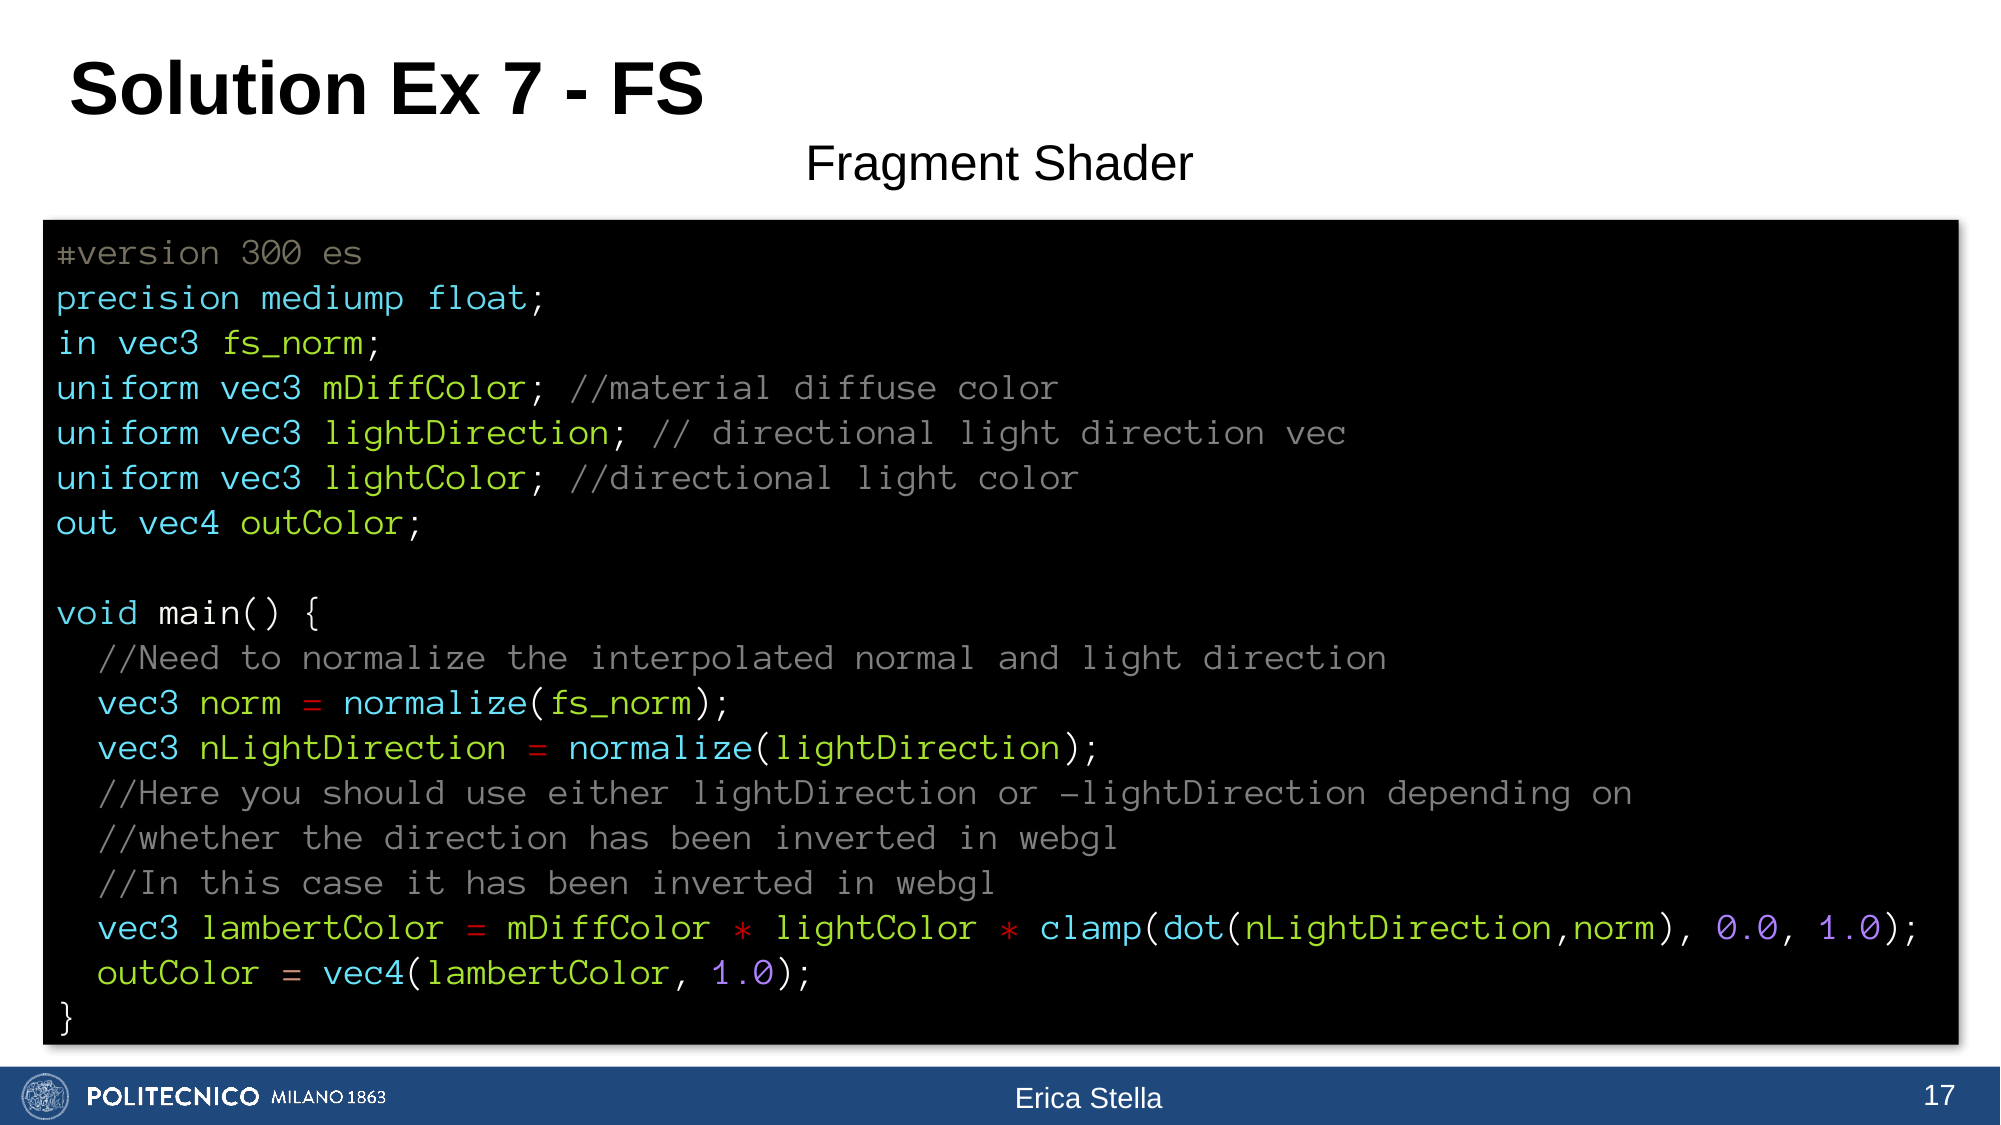

# Solution Ex 7 - FS
Fragment Shader
#version 300 es
precision mediump float;
in vec3 fs_norm;
uniform vec3 mDiffColor; //material diffuse color
uniform vec3 lightDirection; // directional light direction vec
uniform vec3 lightColor; //directional light color
out vec4 outColor;

void main() {
  //Need to normalize the interpolated normal and light direction
  vec3 norm = normalize(fs_norm);
  vec3 nLightDirection = normalize(lightDirection);
  //Here you should use either lightDirection or -lightDirection depending on
  //whether the direction has been inverted in webgl
  //In this case it has been inverted in webgl
  vec3 lambertColor = mDiffColor * lightColor * clamp(dot(nLightDirection,norm), 0.0, 1.0);
  outColor = vec4(lambertColor, 1.0);
}
17
Erica Stella